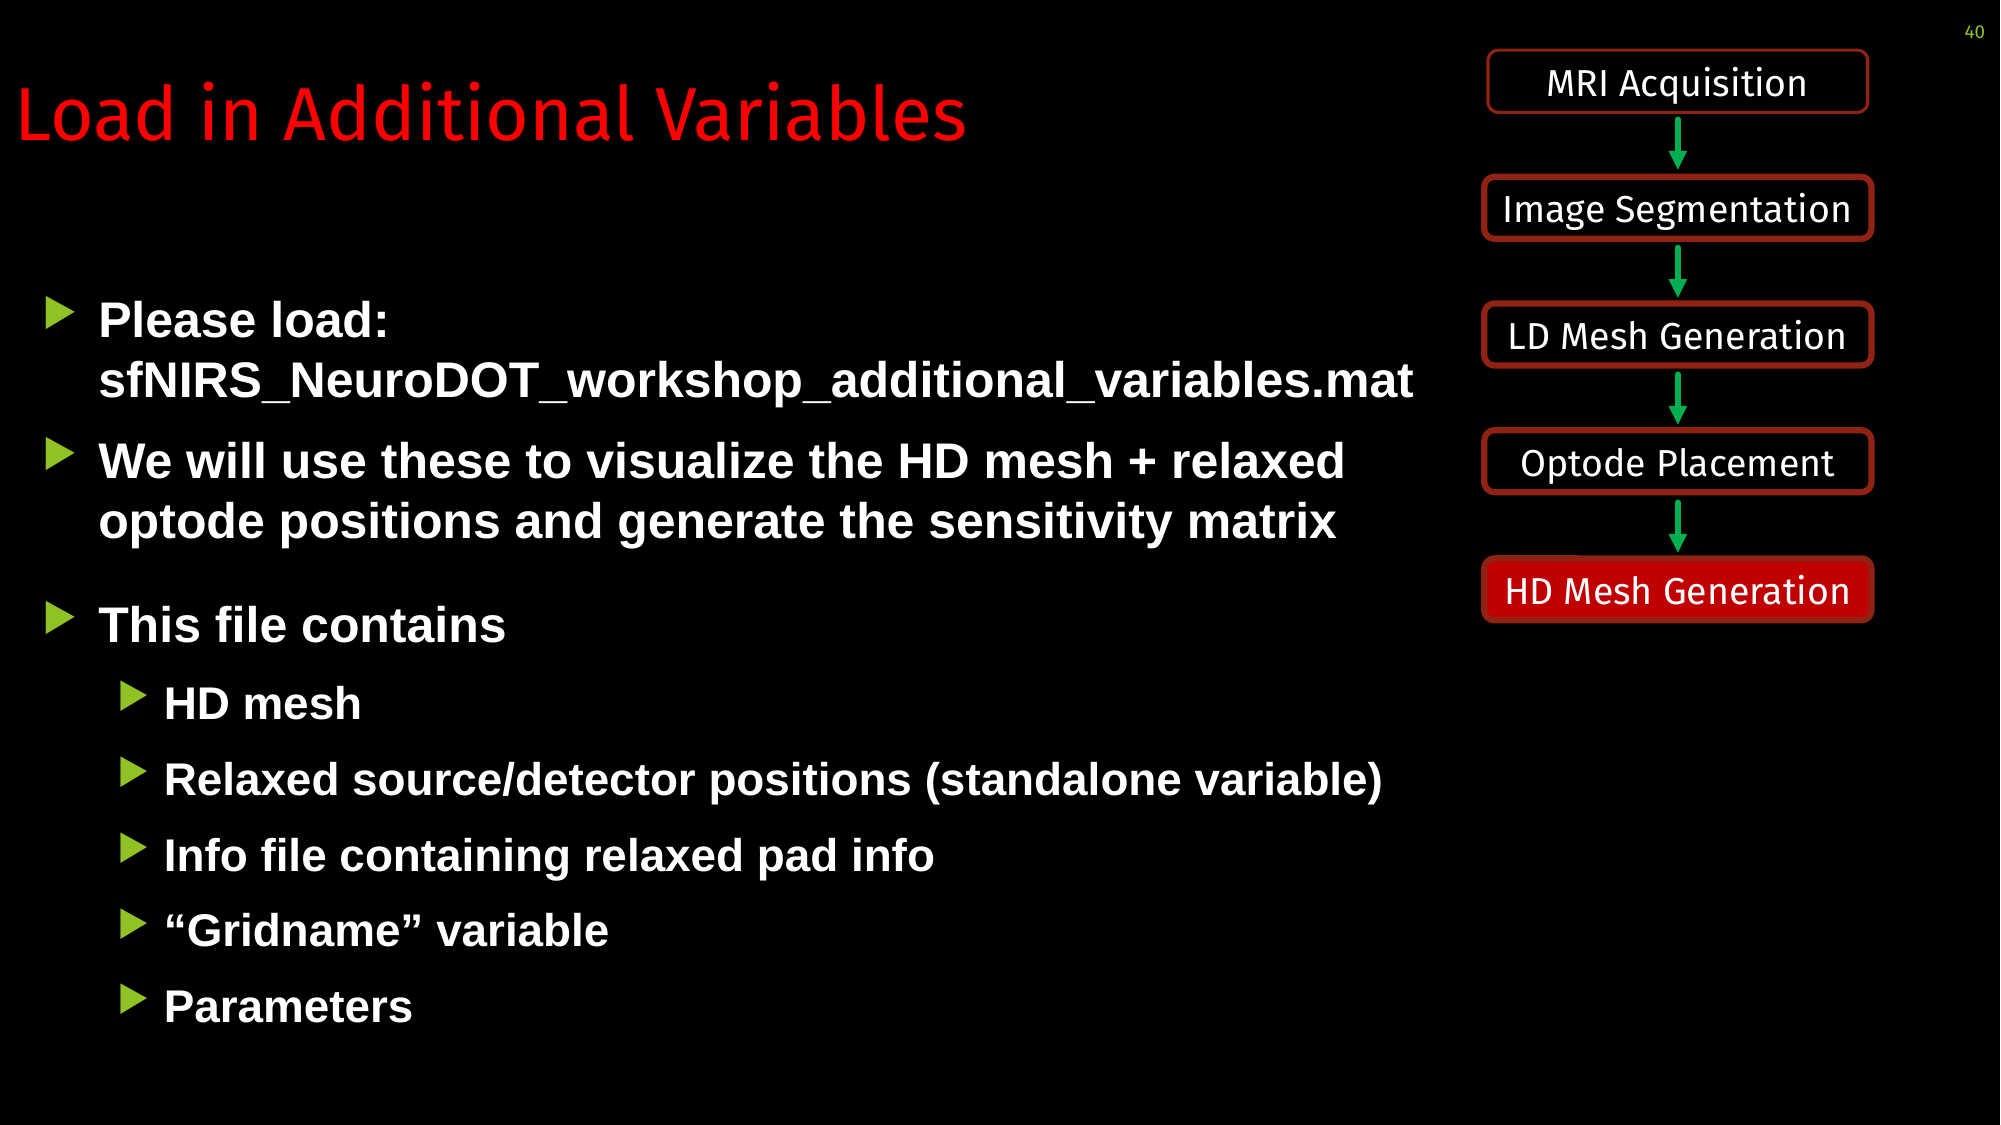

40
Load in Additional Variables
MRI Acquisition
Image Segmentation
Please load: sfNIRS_NeuroDOT_workshop_additional_variables.mat
We will use these to visualize the HD mesh + relaxed optode positions and generate the sensitivity matrix
LD Mesh Generation
Optode Placement
HD Mesh Generation
This file contains
HD mesh
Relaxed source/detector positions (standalone variable)
Info file containing relaxed pad info
“Gridname” variable
Parameters